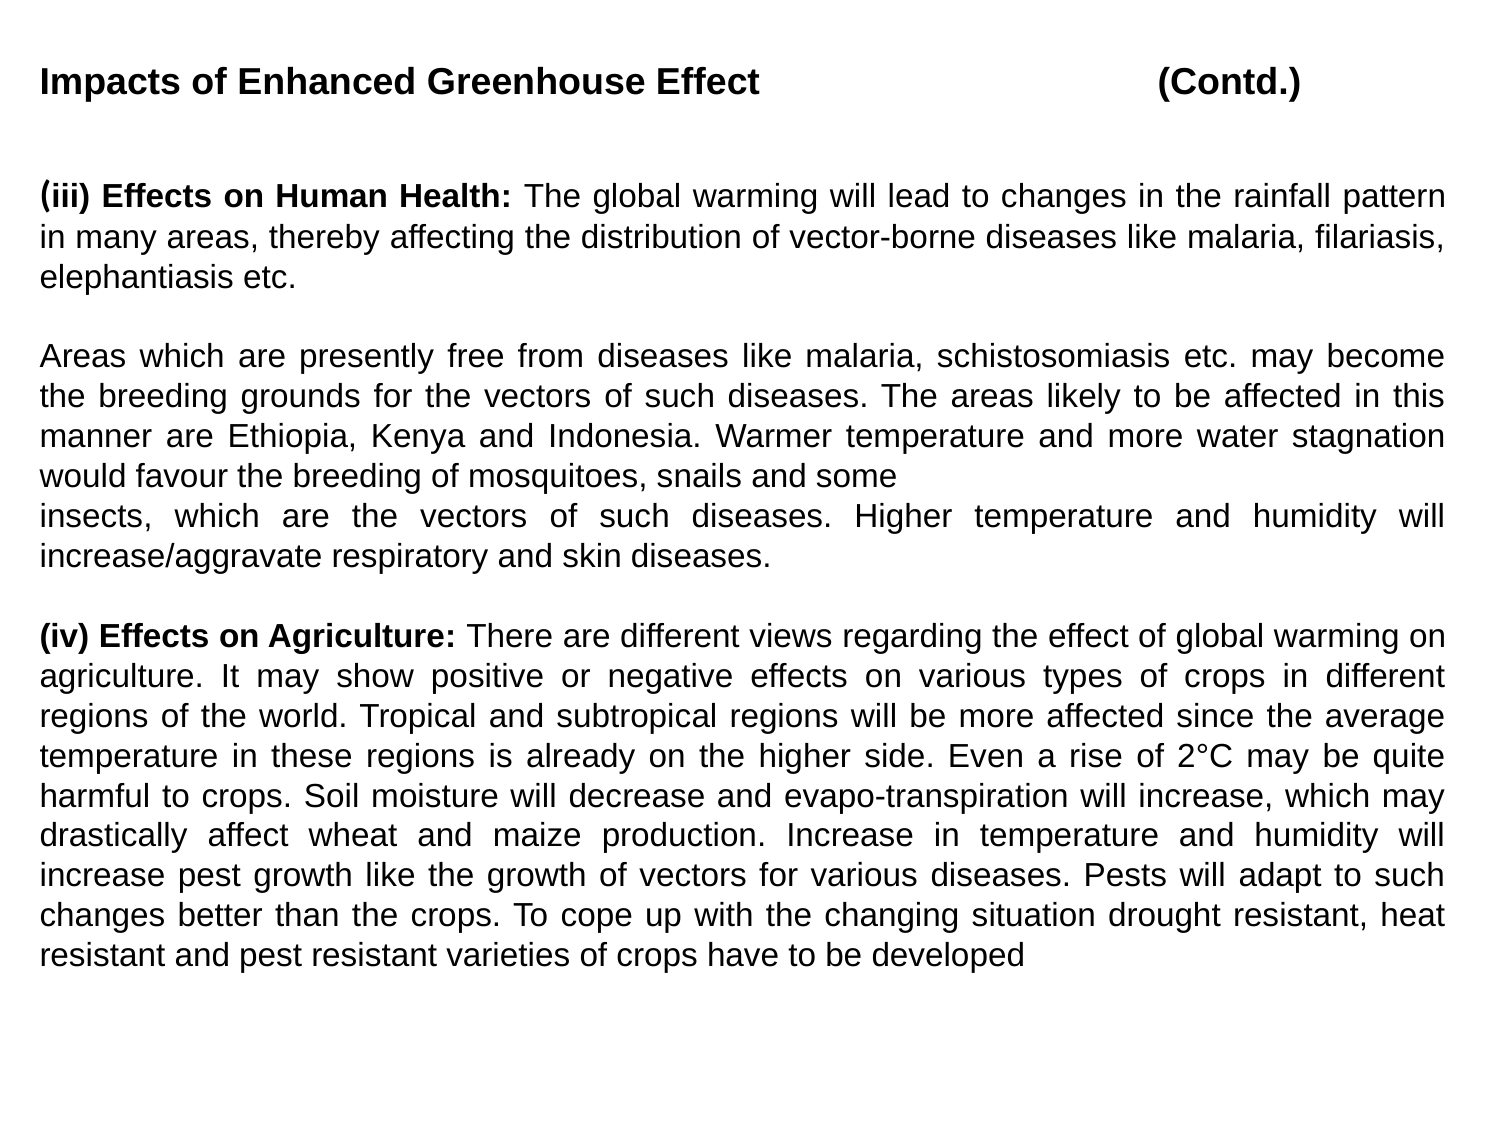

Impacts of Enhanced Greenhouse Effect                                      (Contd.)
(iii) Effects on Human Health: The global warming will lead to changes in the rainfall pattern in many areas, thereby affecting the distribution of vector-borne diseases like malaria, filariasis, elephantiasis etc.

Areas which are presently free from diseases like malaria, schistosomiasis etc. may become the breeding grounds for the vectors of such diseases. The areas likely to be affected in this manner are Ethiopia, Kenya and Indonesia. Warmer temperature and more water stagnation would favour the breeding of mosquitoes, snails and some
insects, which are the vectors of such diseases. Higher temperature and humidity will increase/aggravate respiratory and skin diseases.

(iv) Effects on Agriculture: There are different views regarding the effect of global warming on agriculture. It may show positive or negative effects on various types of crops in different regions of the world. Tropical and subtropical regions will be more affected since the average temperature in these regions is already on the higher side. Even a rise of 2°C may be quite harmful to crops. Soil moisture will decrease and evapo-transpiration will increase, which may drastically affect wheat and maize production. Increase in temperature and humidity will increase pest growth like the growth of vectors for various diseases. Pests will adapt to such changes better than the crops. To cope up with the changing situation drought resistant, heat resistant and pest resistant varieties of crops have to be developed